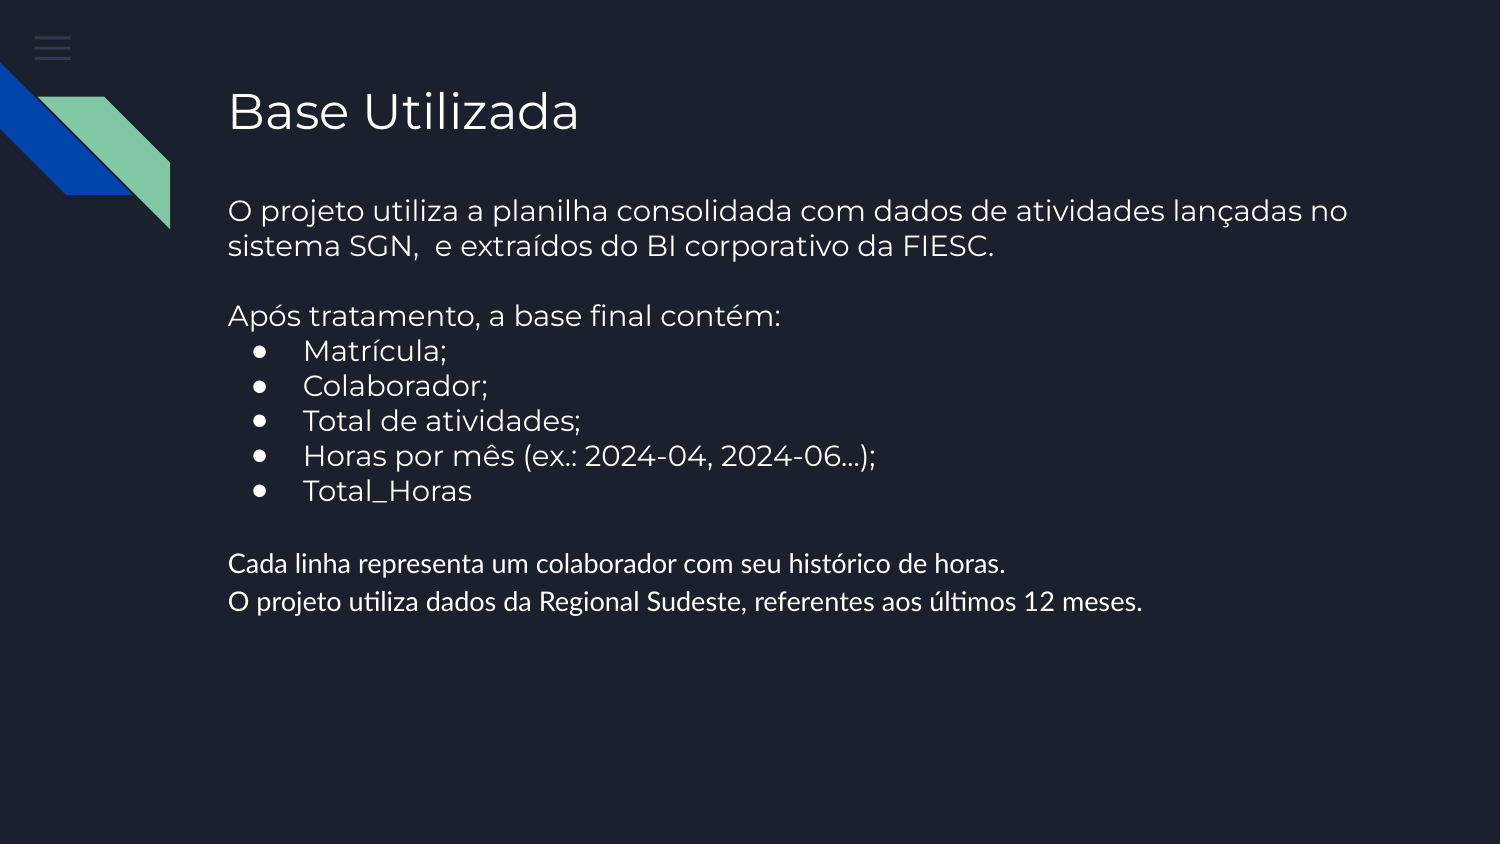

# Base Utilizada
O projeto utiliza a planilha consolidada com dados de atividades lançadas no sistema SGN,  e extraídos do BI corporativo da FIESC.

Após tratamento, a base final contém:
Matrícula;
Colaborador;
Total de atividades;
Horas por mês (ex.: 2024-04, 2024-06...);
Total_Horas

Cada linha representa um colaborador com seu histórico de horas.
O projeto utiliza dados da Regional Sudeste, referentes aos últimos 12 meses.